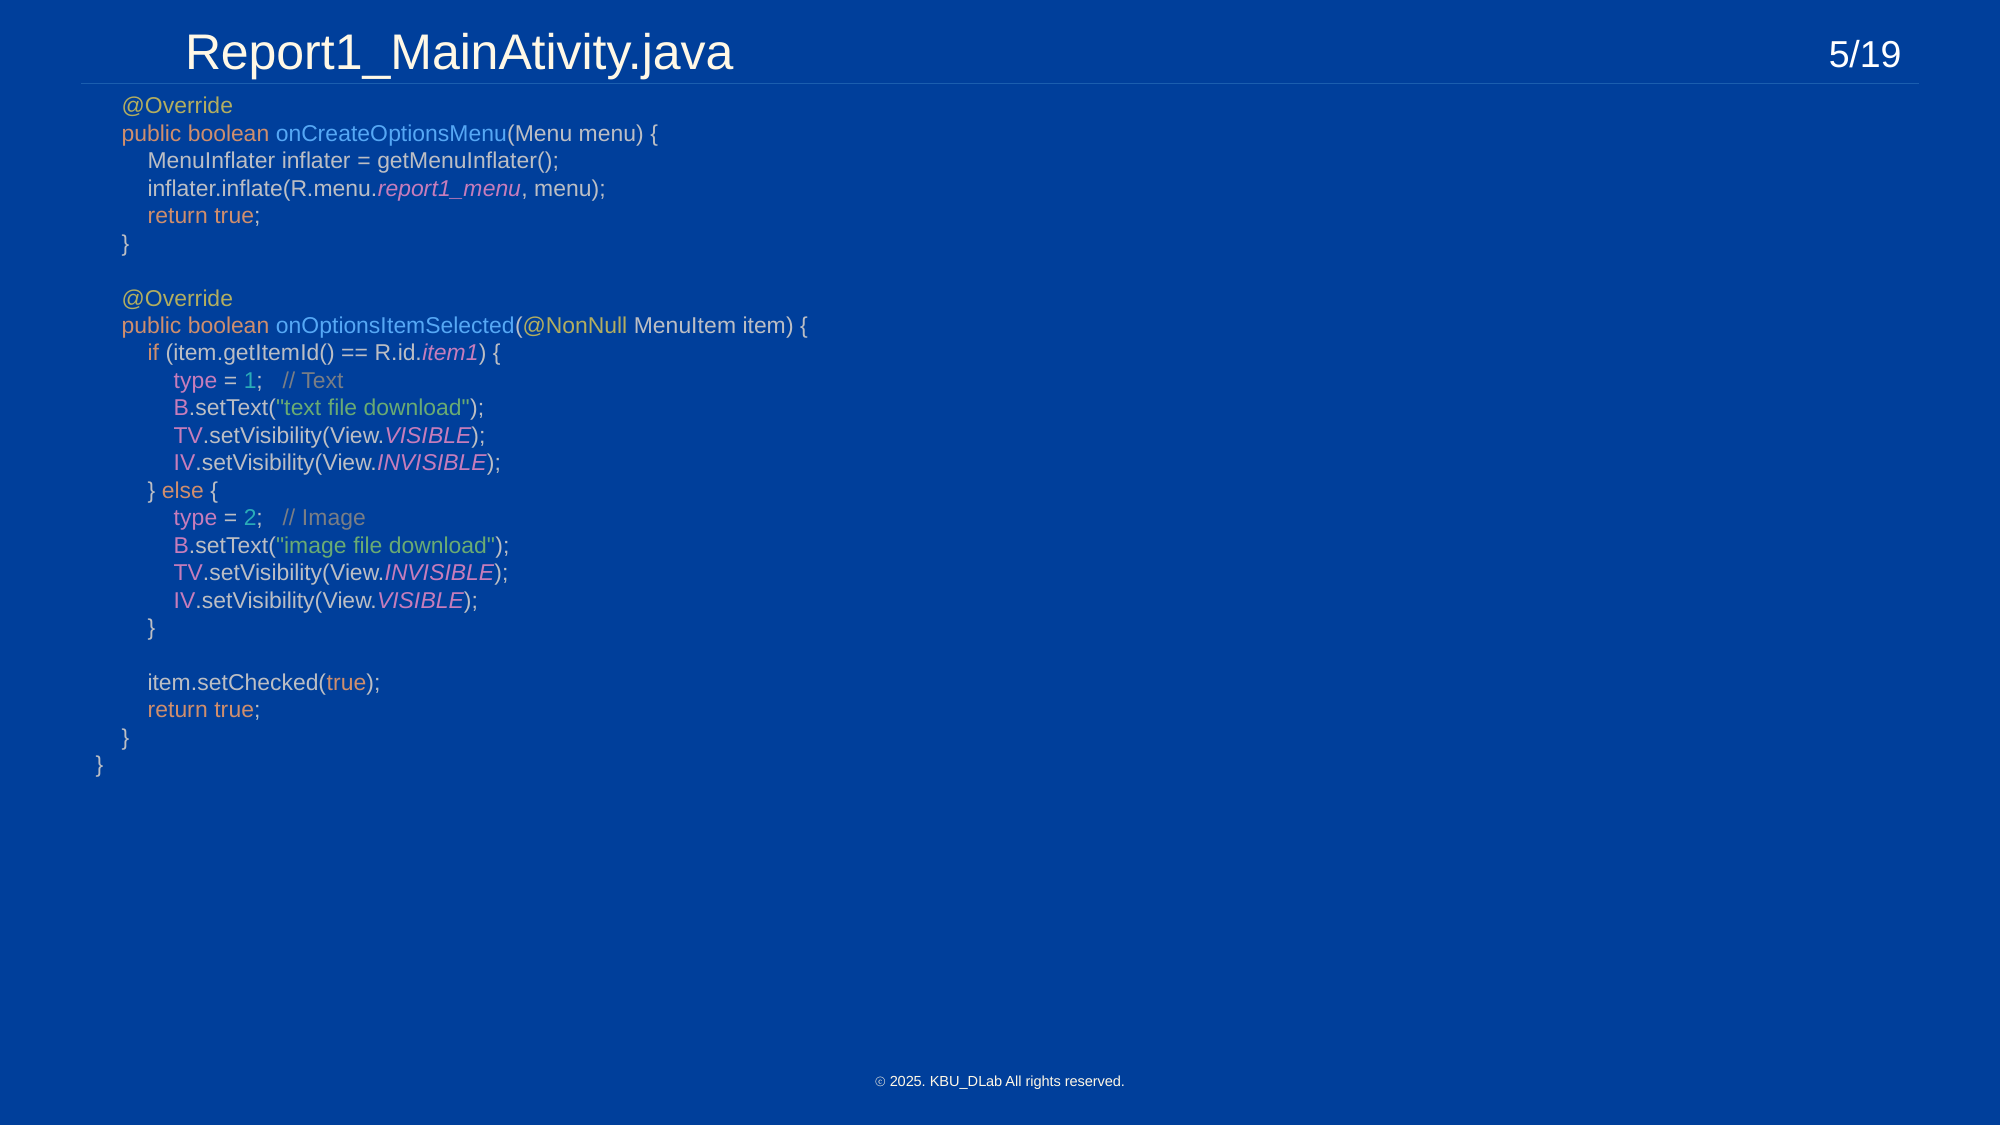

Report1_MainAtivity.java
5/19
    @Override
    public boolean onCreateOptionsMenu(Menu menu) {
        MenuInflater inflater = getMenuInflater();
        inflater.inflate(R.menu.report1_menu, menu);
        return true;
    }
    @Override
    public boolean onOptionsItemSelected(@NonNull MenuItem item) {
        if (item.getItemId() == R.id.item1) {
            type = 1;   // Text
            B.setText("text file download");
            TV.setVisibility(View.VISIBLE);
            IV.setVisibility(View.INVISIBLE);
        } else {
            type = 2;   // Image
            B.setText("image file download");
            TV.setVisibility(View.INVISIBLE);
            IV.setVisibility(View.VISIBLE);
        }
        item.setChecked(true);
        return true;
    }
}